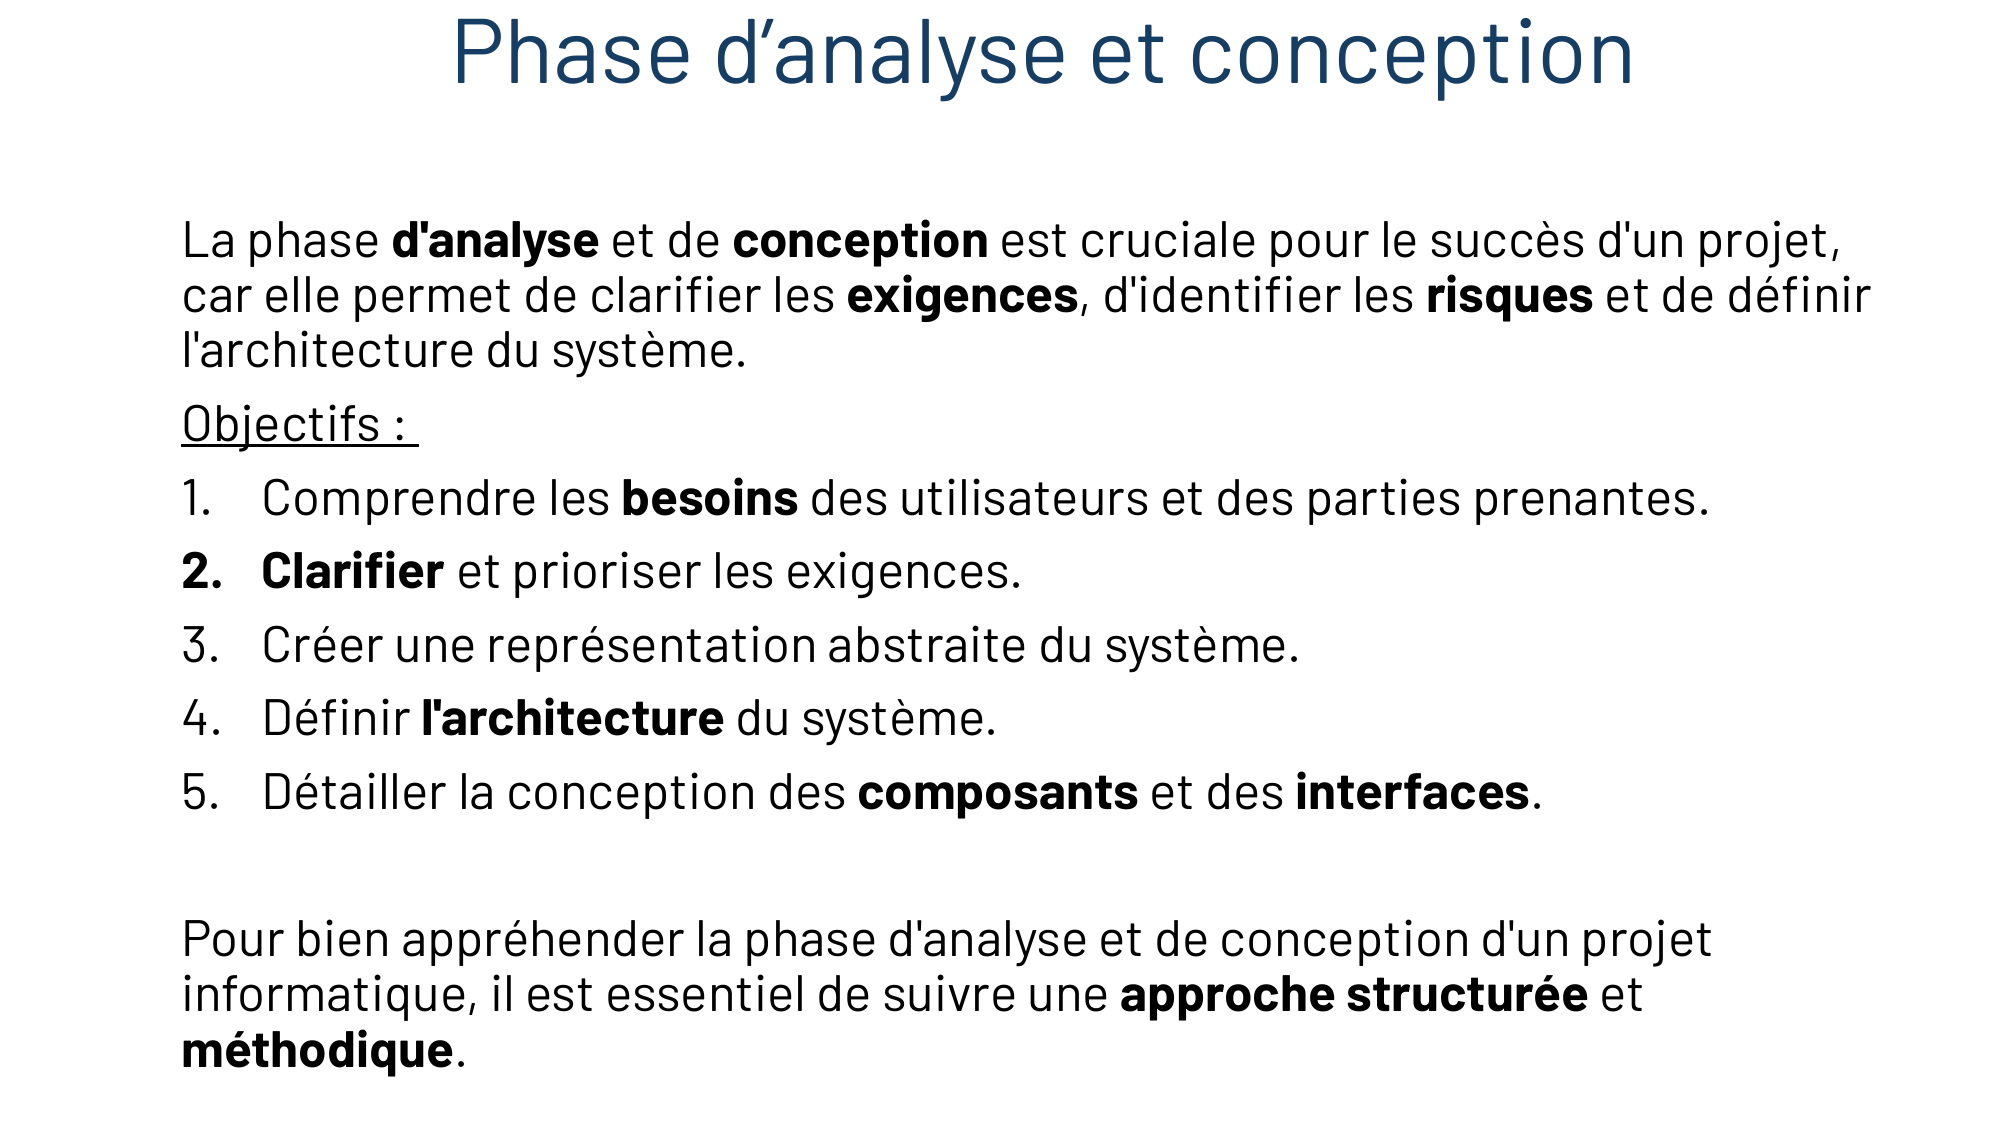

# Phase d’analyse et conception
La phase d'analyse et de conception est cruciale pour le succès d'un projet, car elle permet de clarifier les exigences, d'identifier les risques et de définir l'architecture du système.
Objectifs :
Comprendre les besoins des utilisateurs et des parties prenantes.
Clarifier et prioriser les exigences.
Créer une représentation abstraite du système.
Définir l'architecture du système.
Détailler la conception des composants et des interfaces.

Pour bien appréhender la phase d'analyse et de conception d'un projet informatique, il est essentiel de suivre une approche structurée et méthodique.